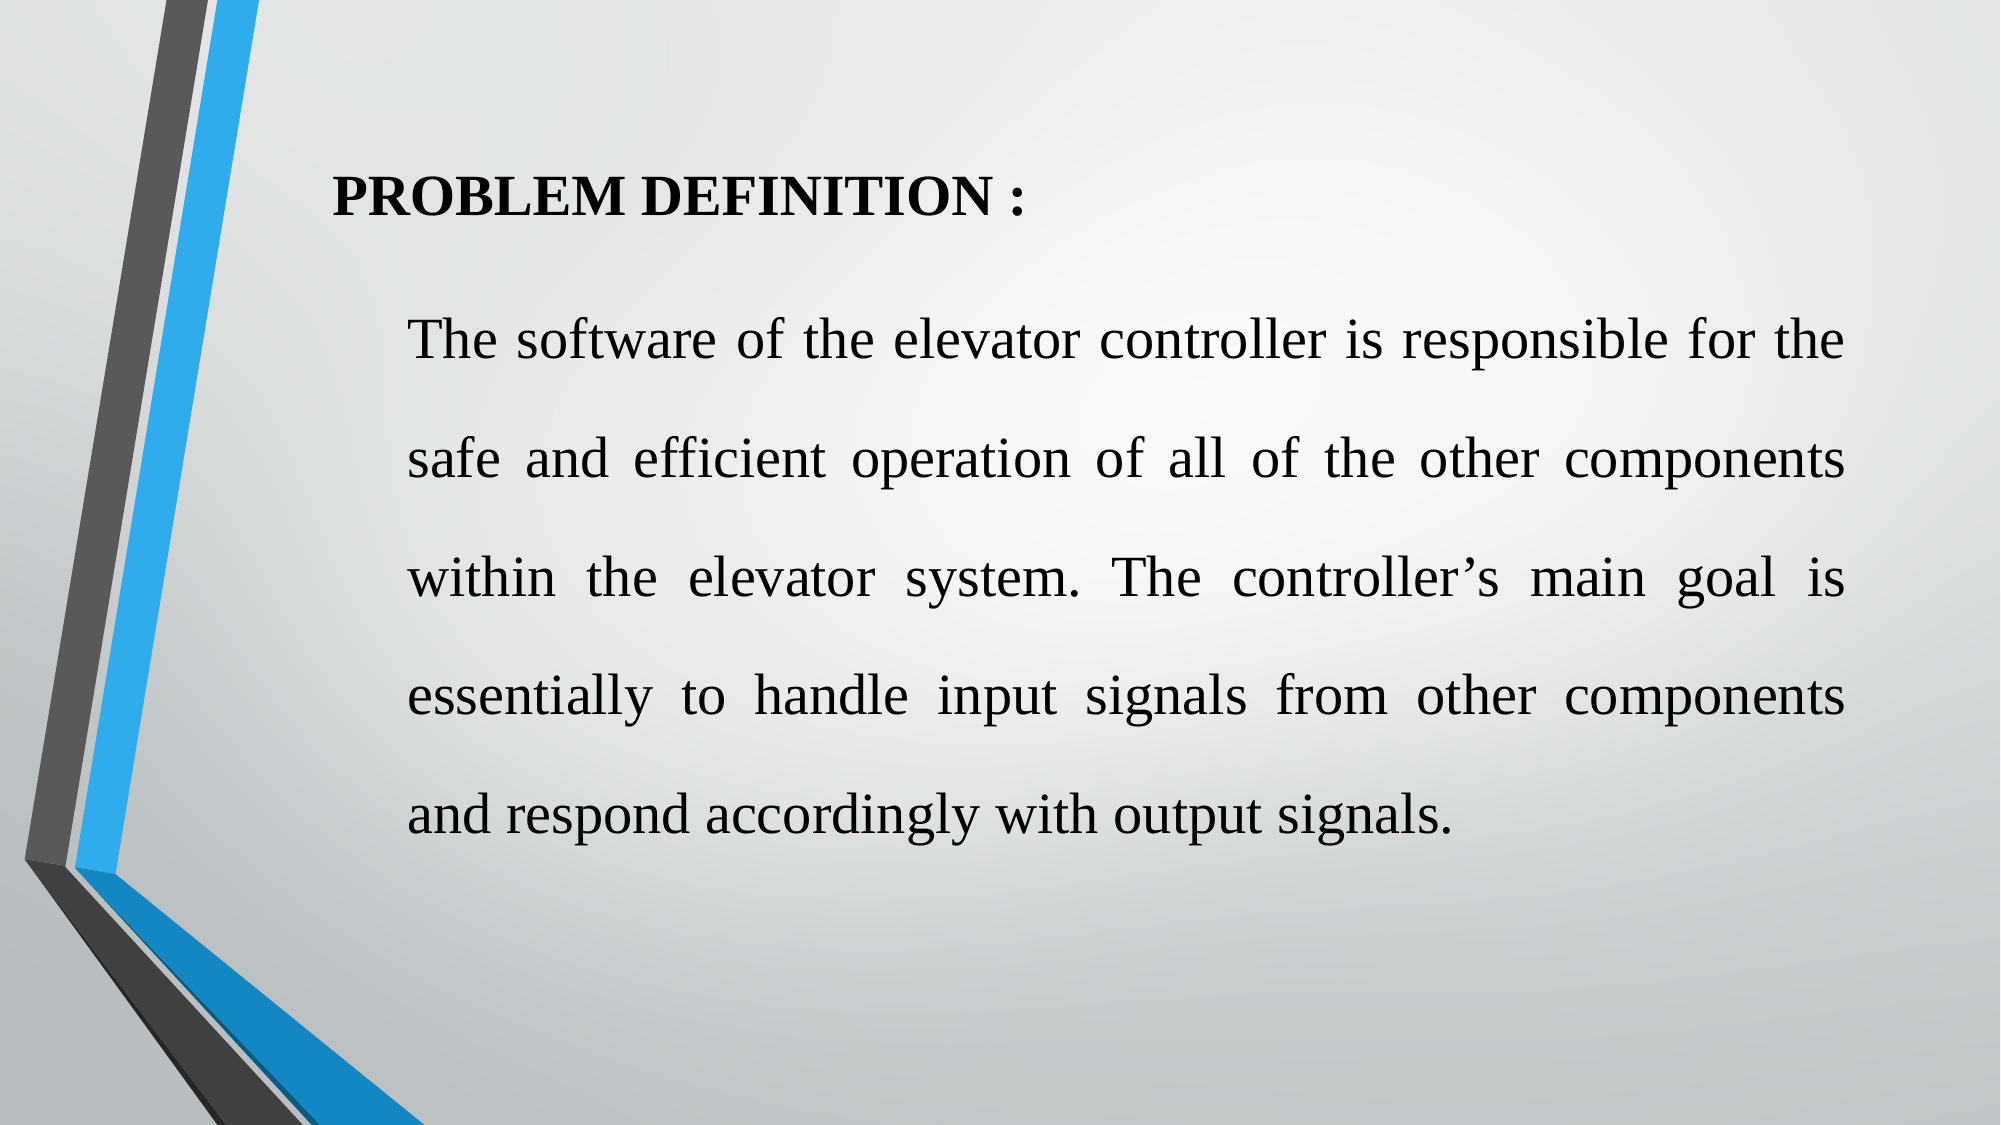

PROBLEM DEFINITION :
The software of the elevator controller is responsible for the safe and efficient operation of all of the other components within the elevator system. The controller’s main goal is essentially to handle input signals from other components and respond accordingly with output signals.